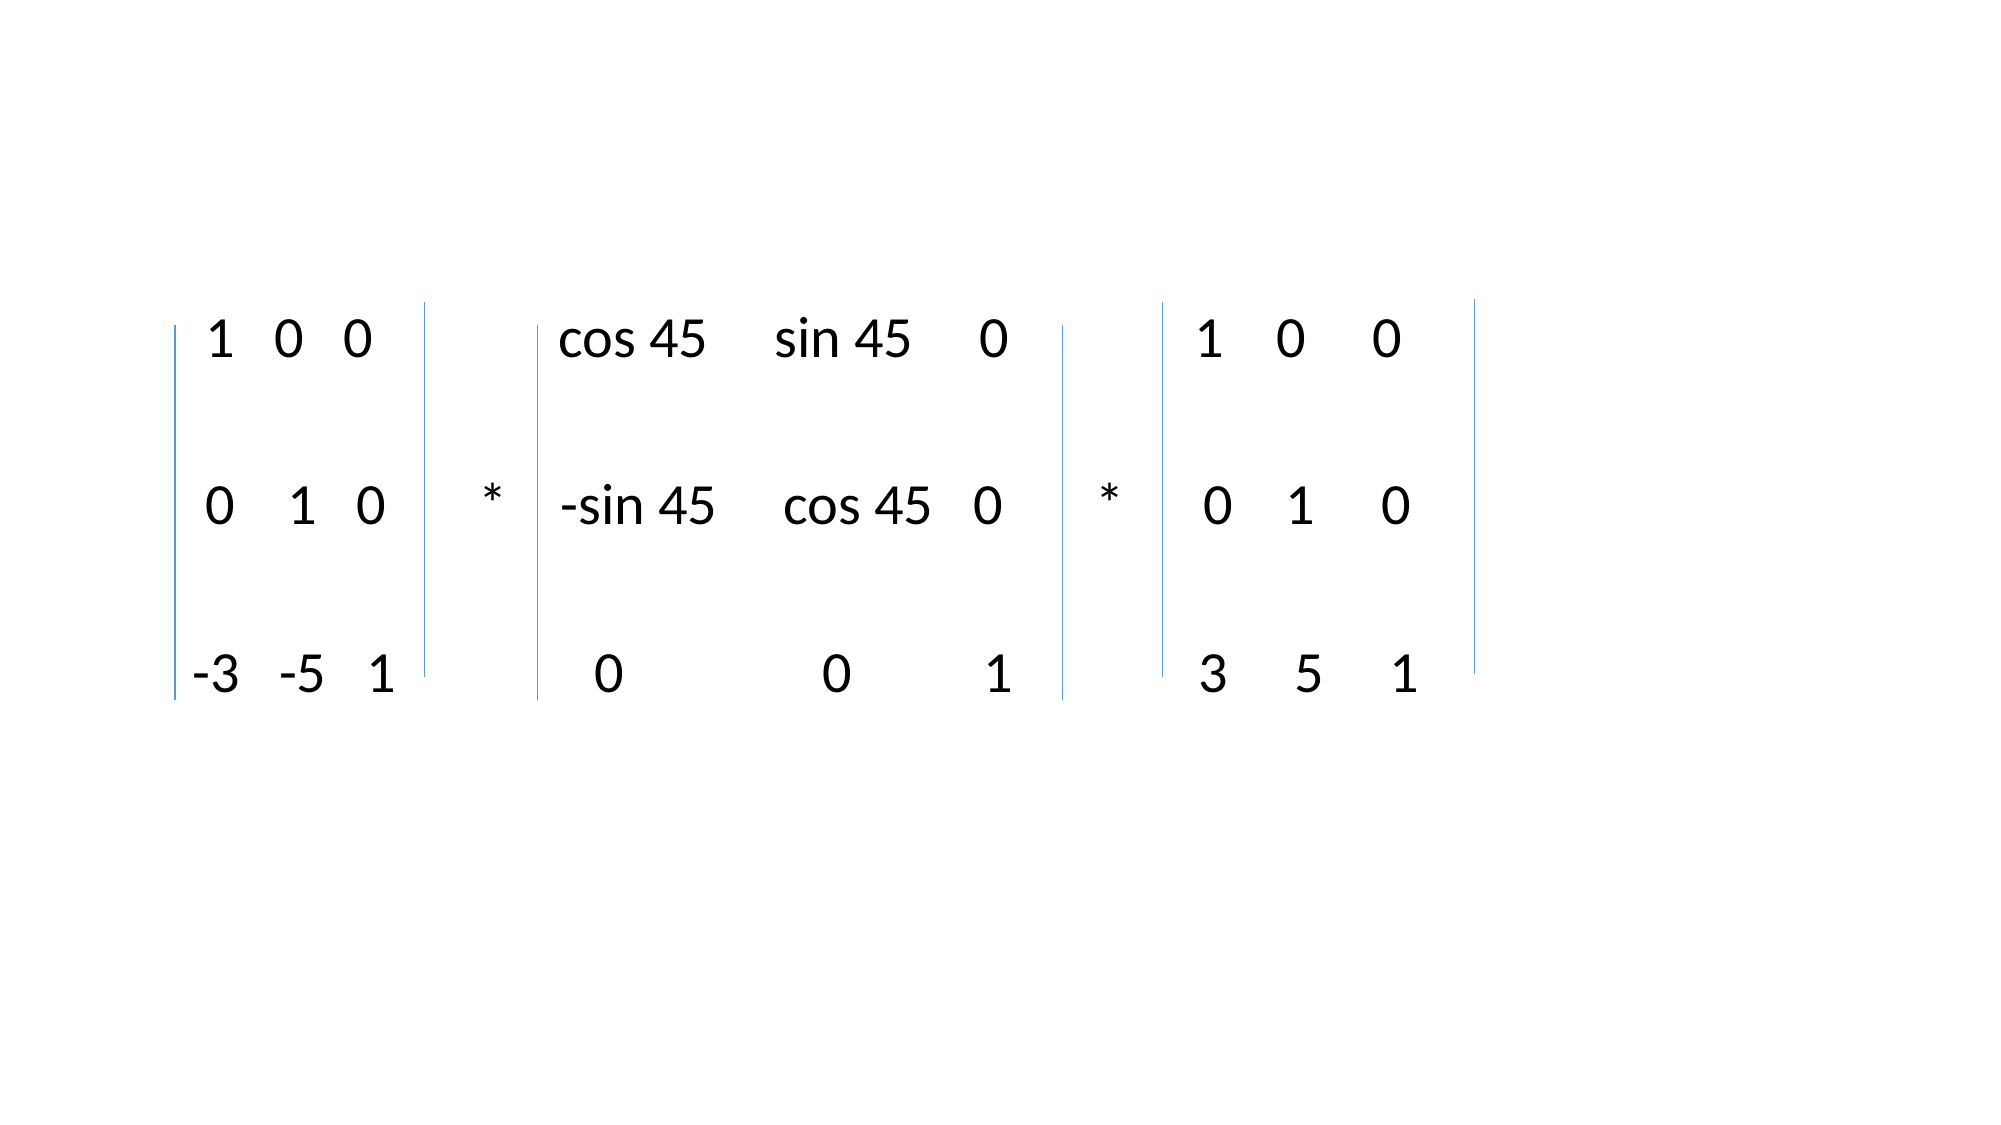

#
    1   0   0              cos 45     sin 45     0              1    0     0

    0    1   0       *    -sin 45     cos 45   0       *      0    1     0

   -3   -5   1               0               0          1              3     5     1